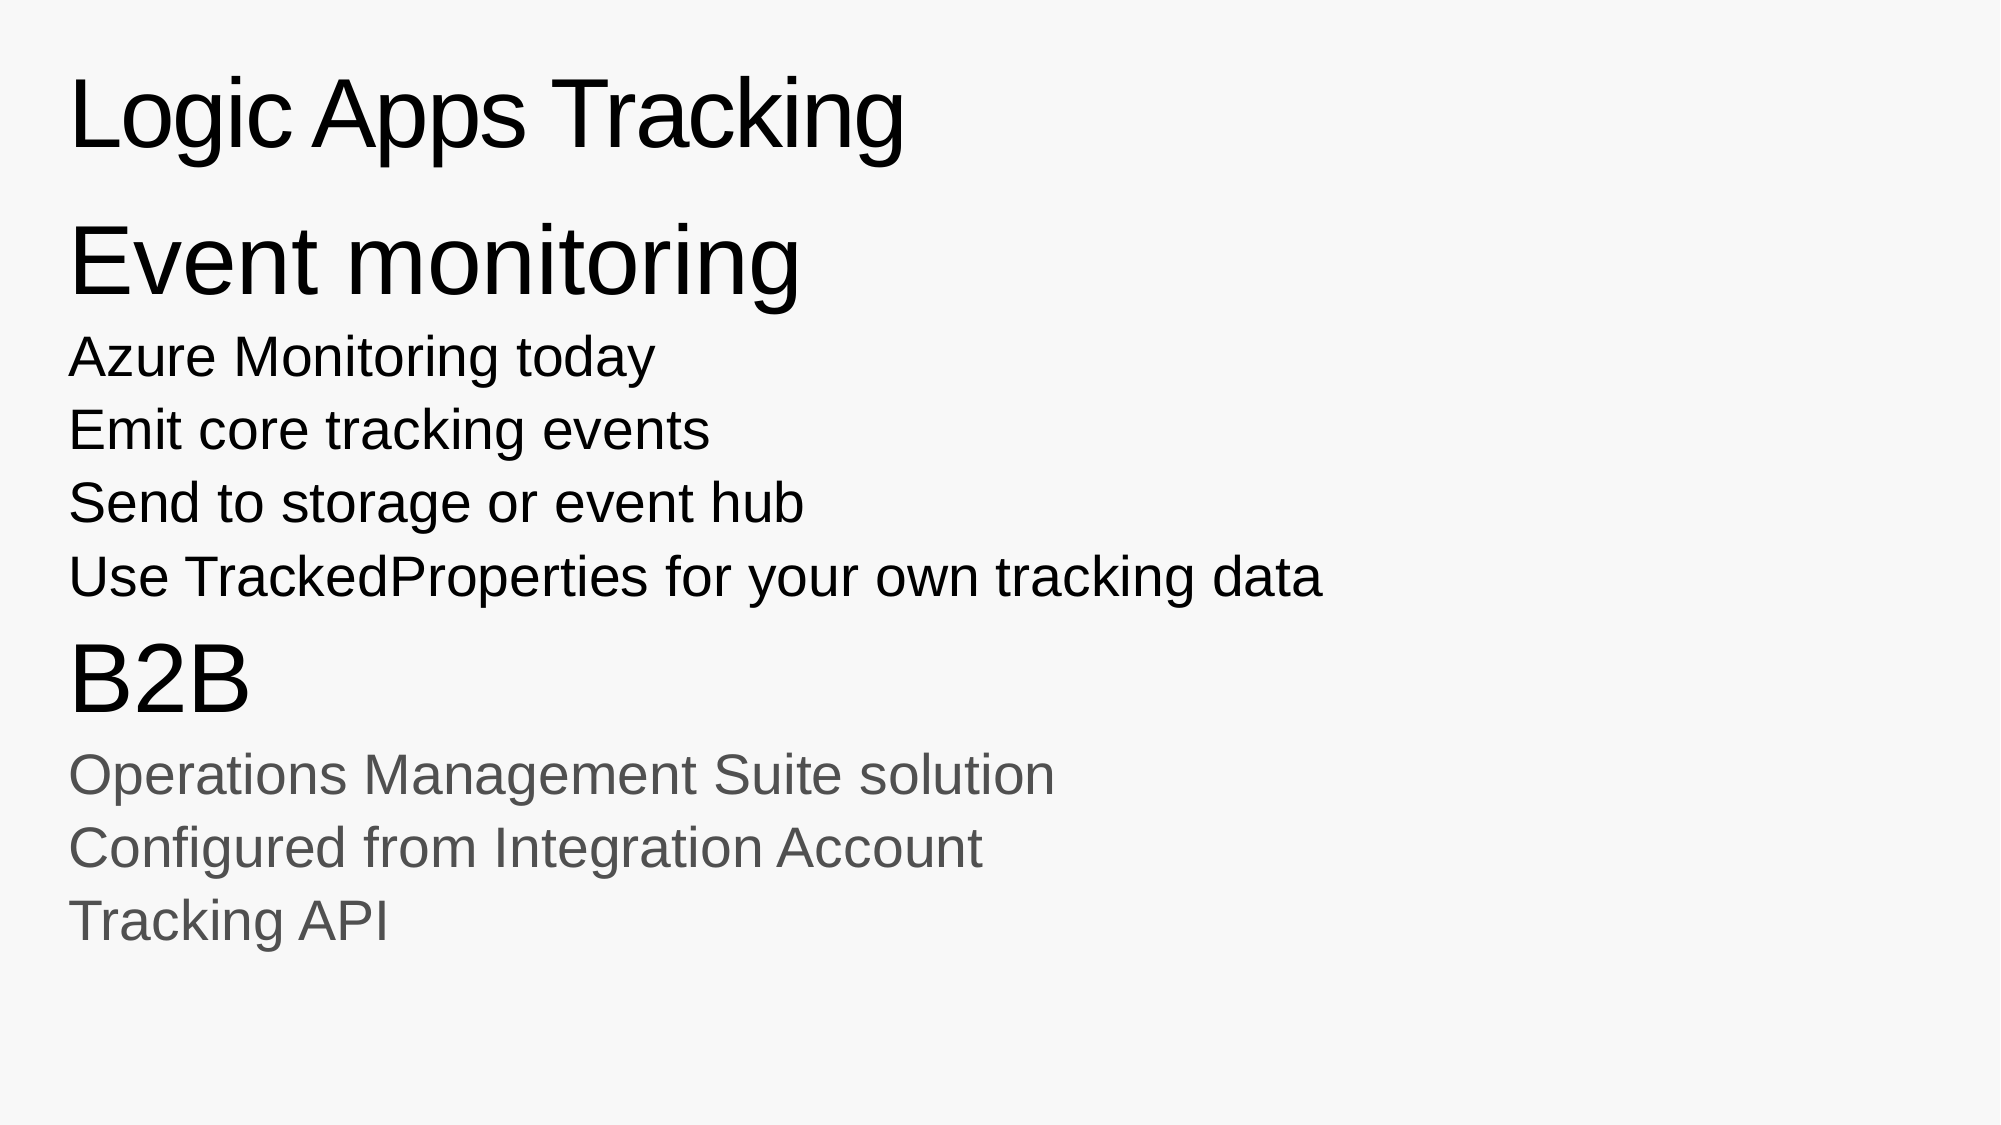

# Logic Apps Tracking
Event monitoring
Azure Monitoring today
Emit core tracking events
Send to storage or event hub
Use TrackedProperties for your own tracking data
B2B
Operations Management Suite solution
Configured from Integration Account
Tracking API